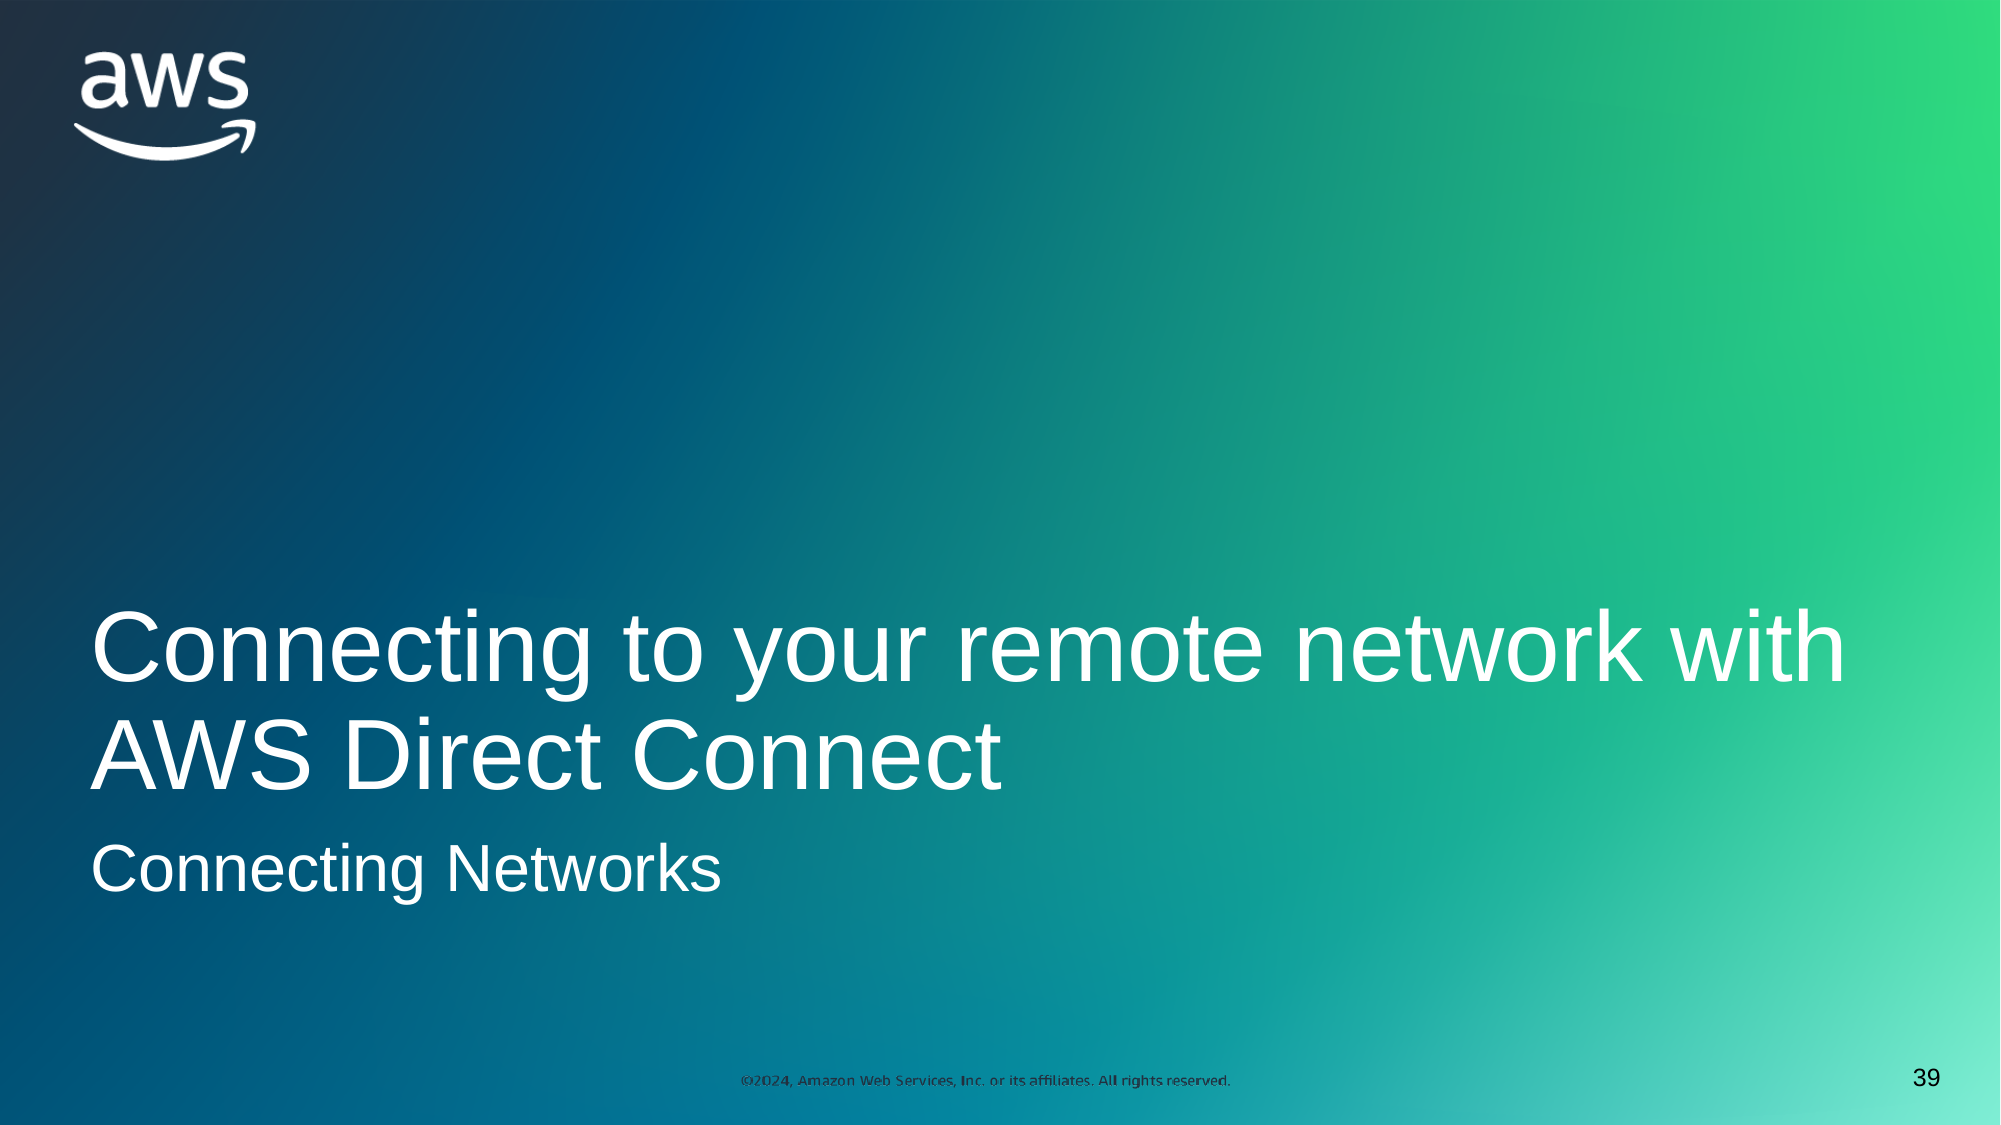

# Connecting to your remote network with AWS Direct Connect
Connecting Networks
39